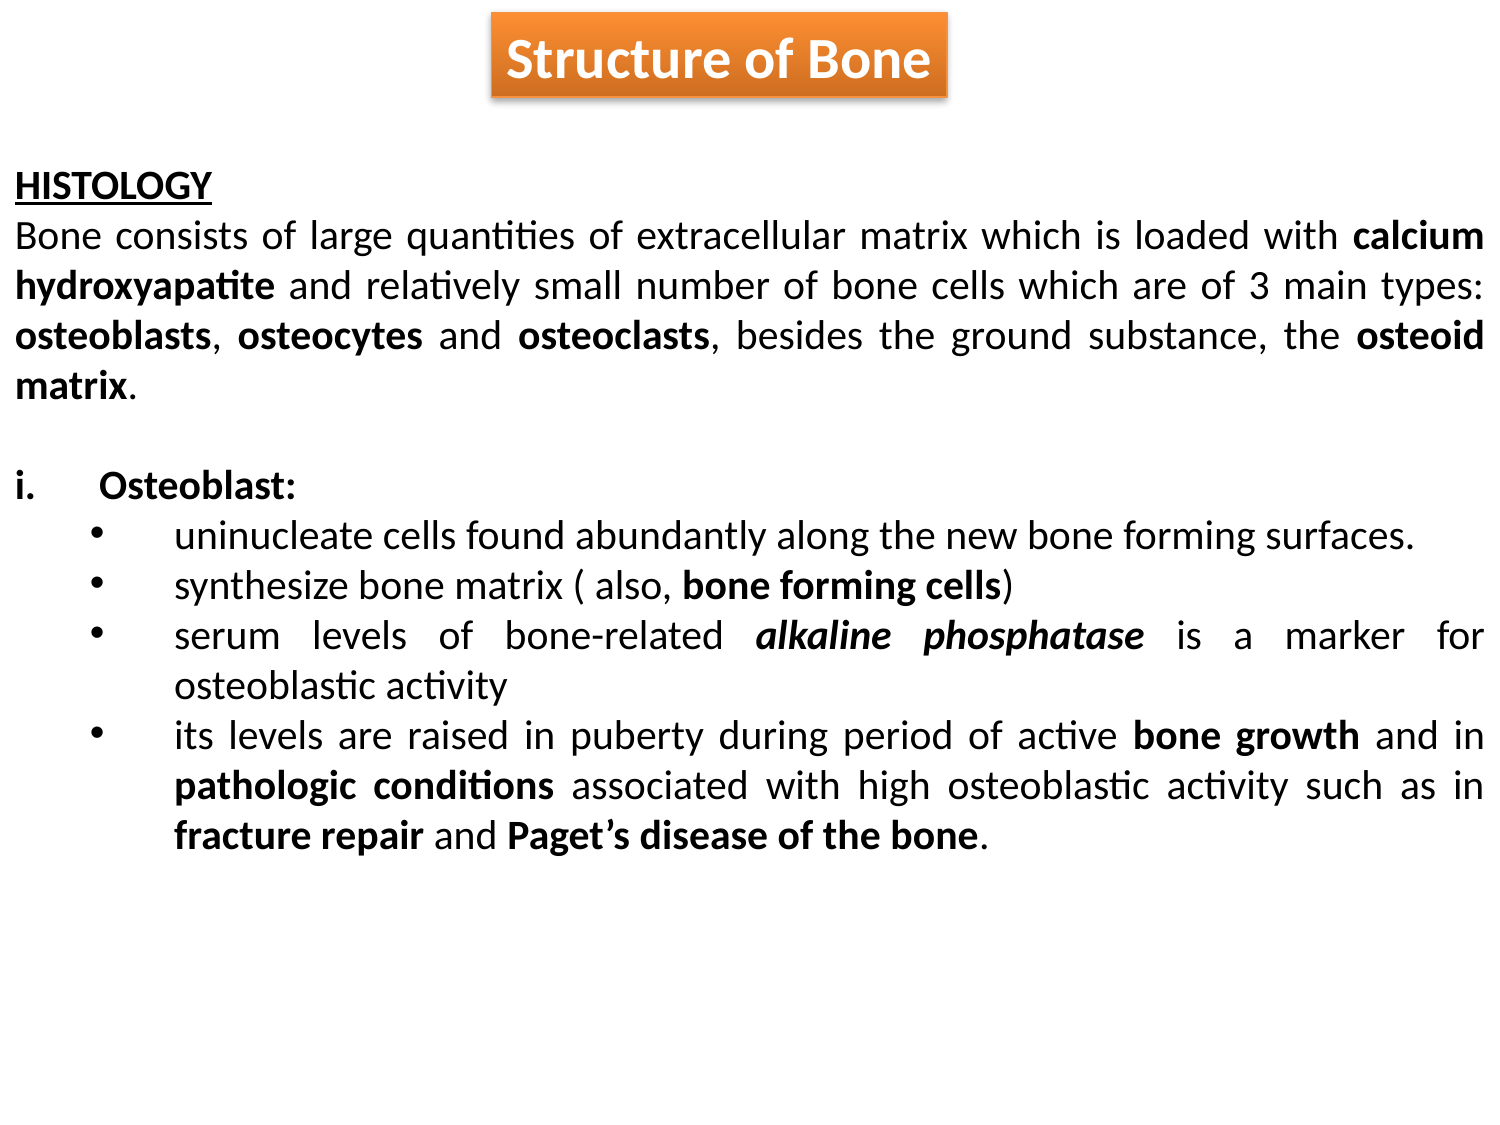

Structure of Bone
HISTOLOGY
Bone consists of large quantities of extracellular matrix which is loaded with calcium hydroxyapatite and relatively small number of bone cells which are of 3 main types: osteoblasts, osteocytes and osteoclasts, besides the ground substance, the osteoid matrix.

Osteoblast:
uninucleate cells found abundantly along the new bone forming surfaces.
synthesize bone matrix ( also, bone forming cells)
serum levels of bone-related alkaline phosphatase is a marker for osteoblastic activity
its levels are raised in puberty during period of active bone growth and in pathologic conditions associated with high osteoblastic activity such as in fracture repair and Paget’s disease of the bone.